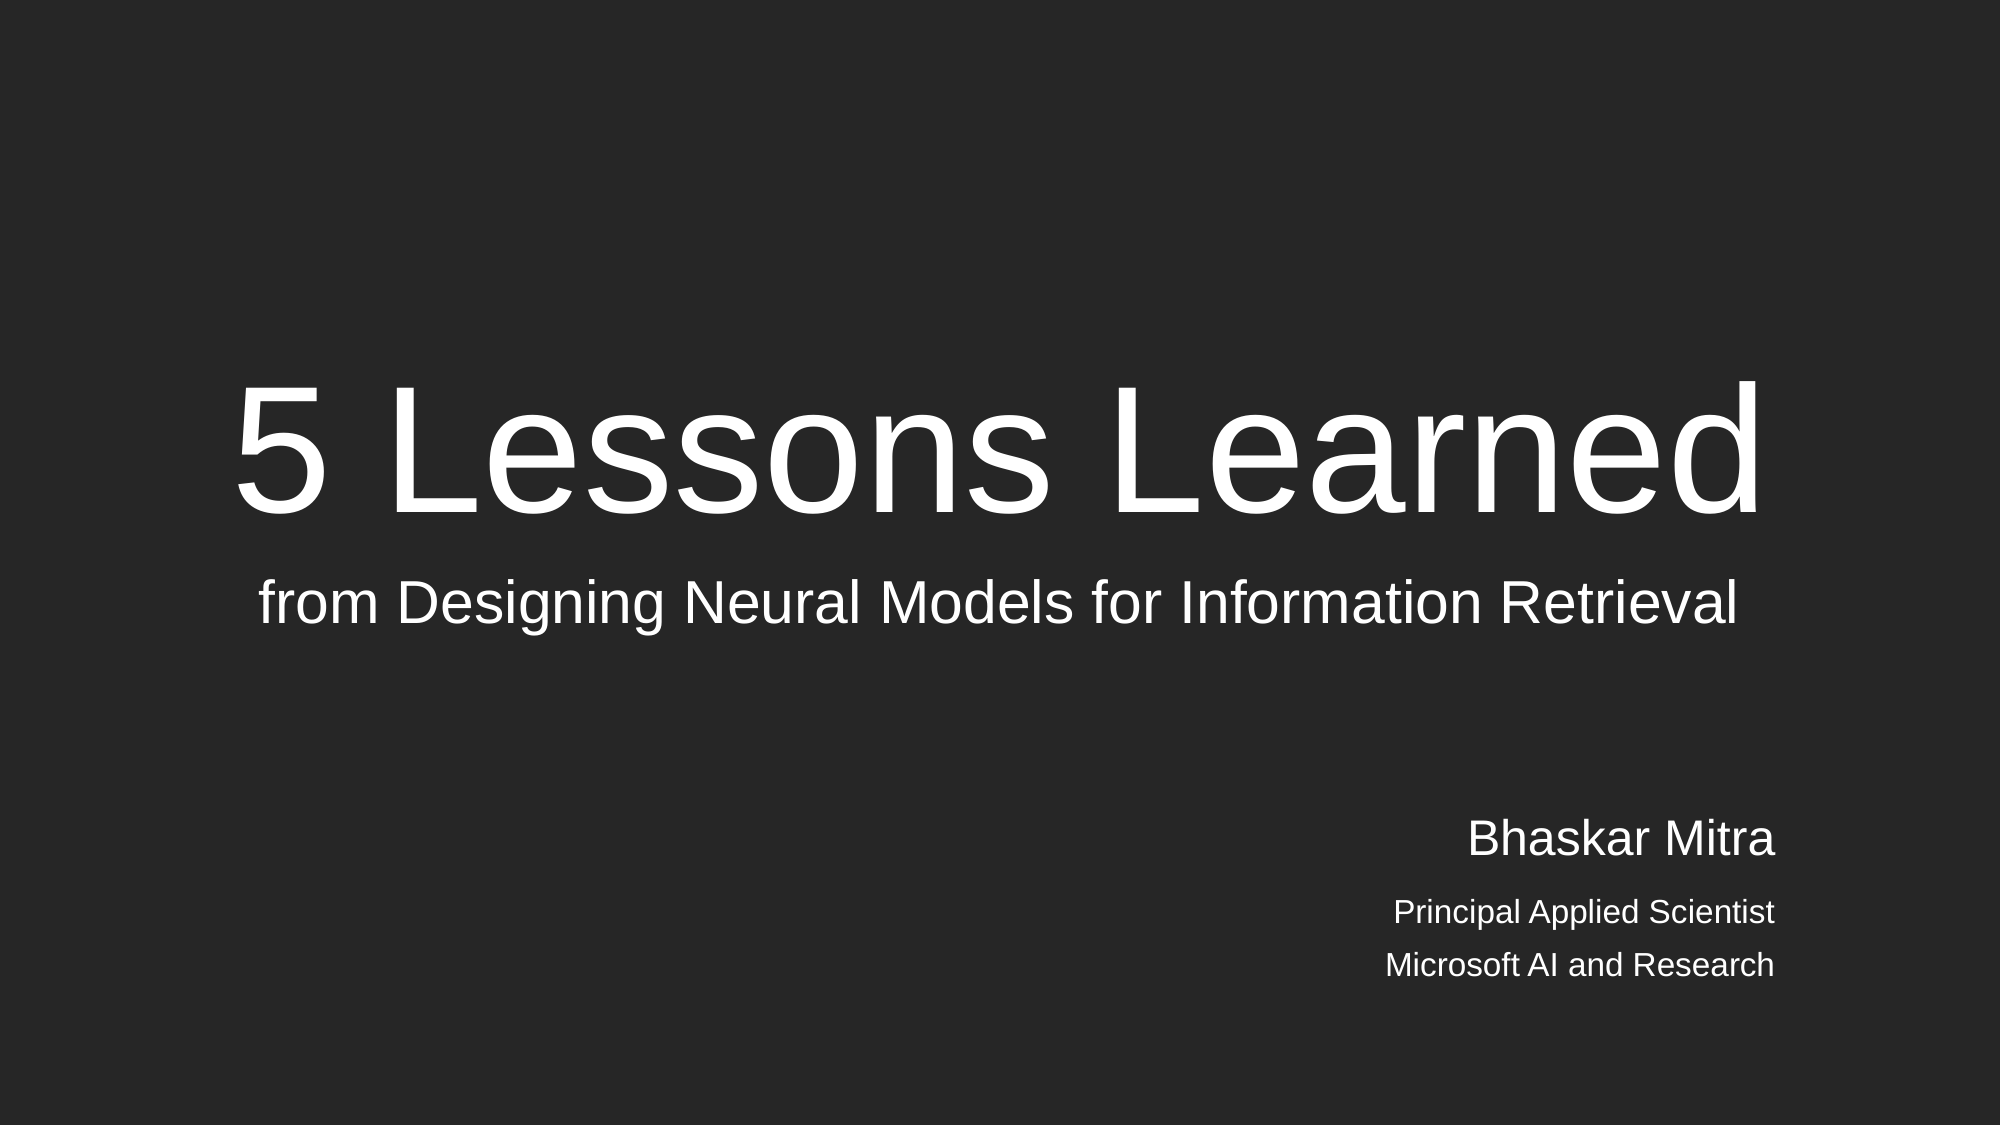

# 5 Lessons Learned from Designing Neural Models for Information Retrieval
Bhaskar Mitra
Principal Applied Scientist
Microsoft AI and Research